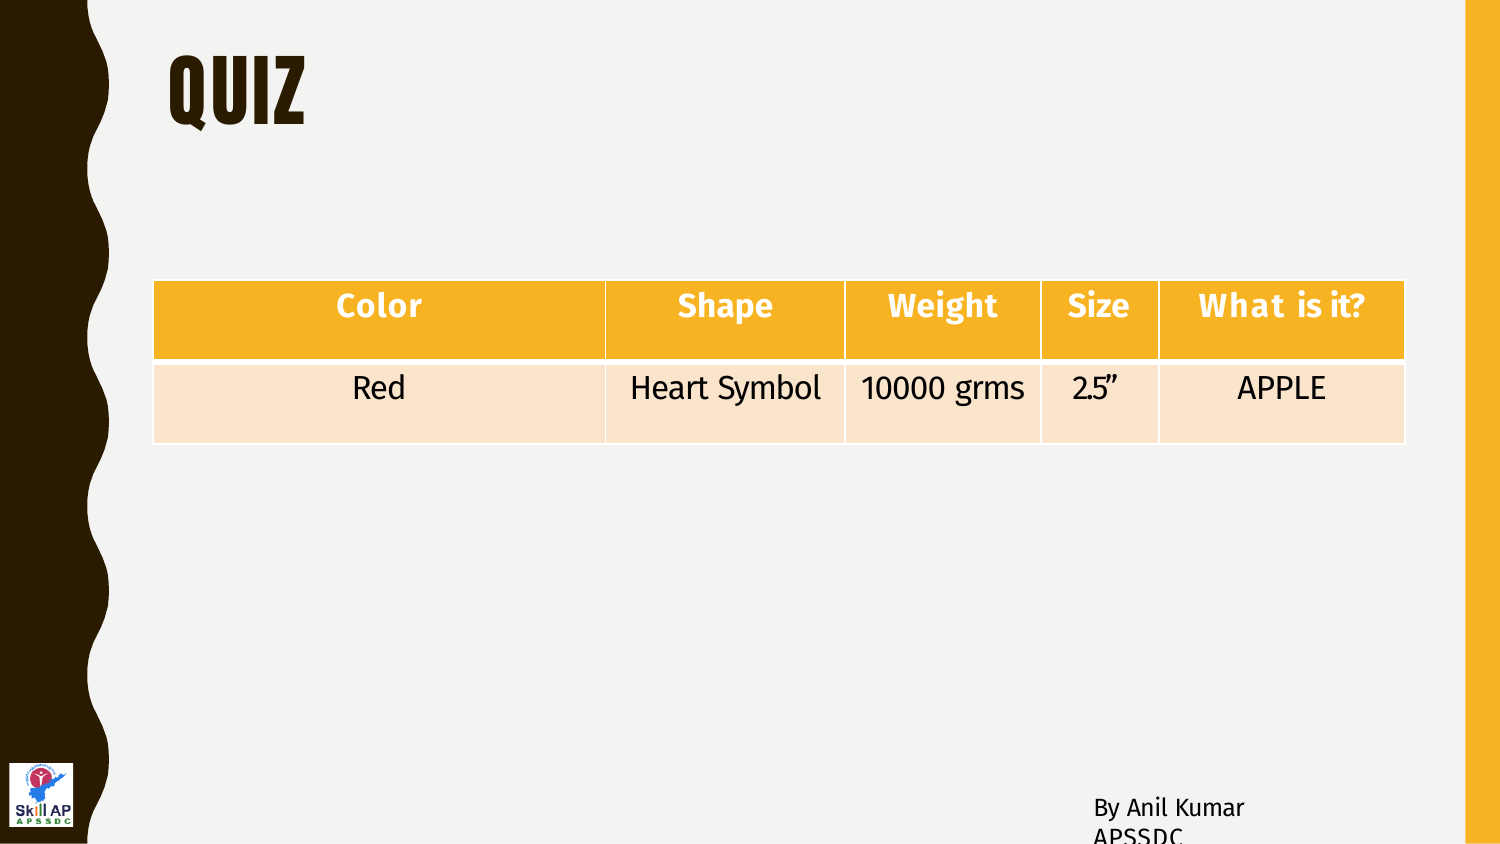

# QUIZ
| Color | Shape | Weight | Size | What is it? |
| --- | --- | --- | --- | --- |
| Red | Heart Symbol | 10000 grms | 2.5” | APPLE |

By Anil Kumar APSSDC
14